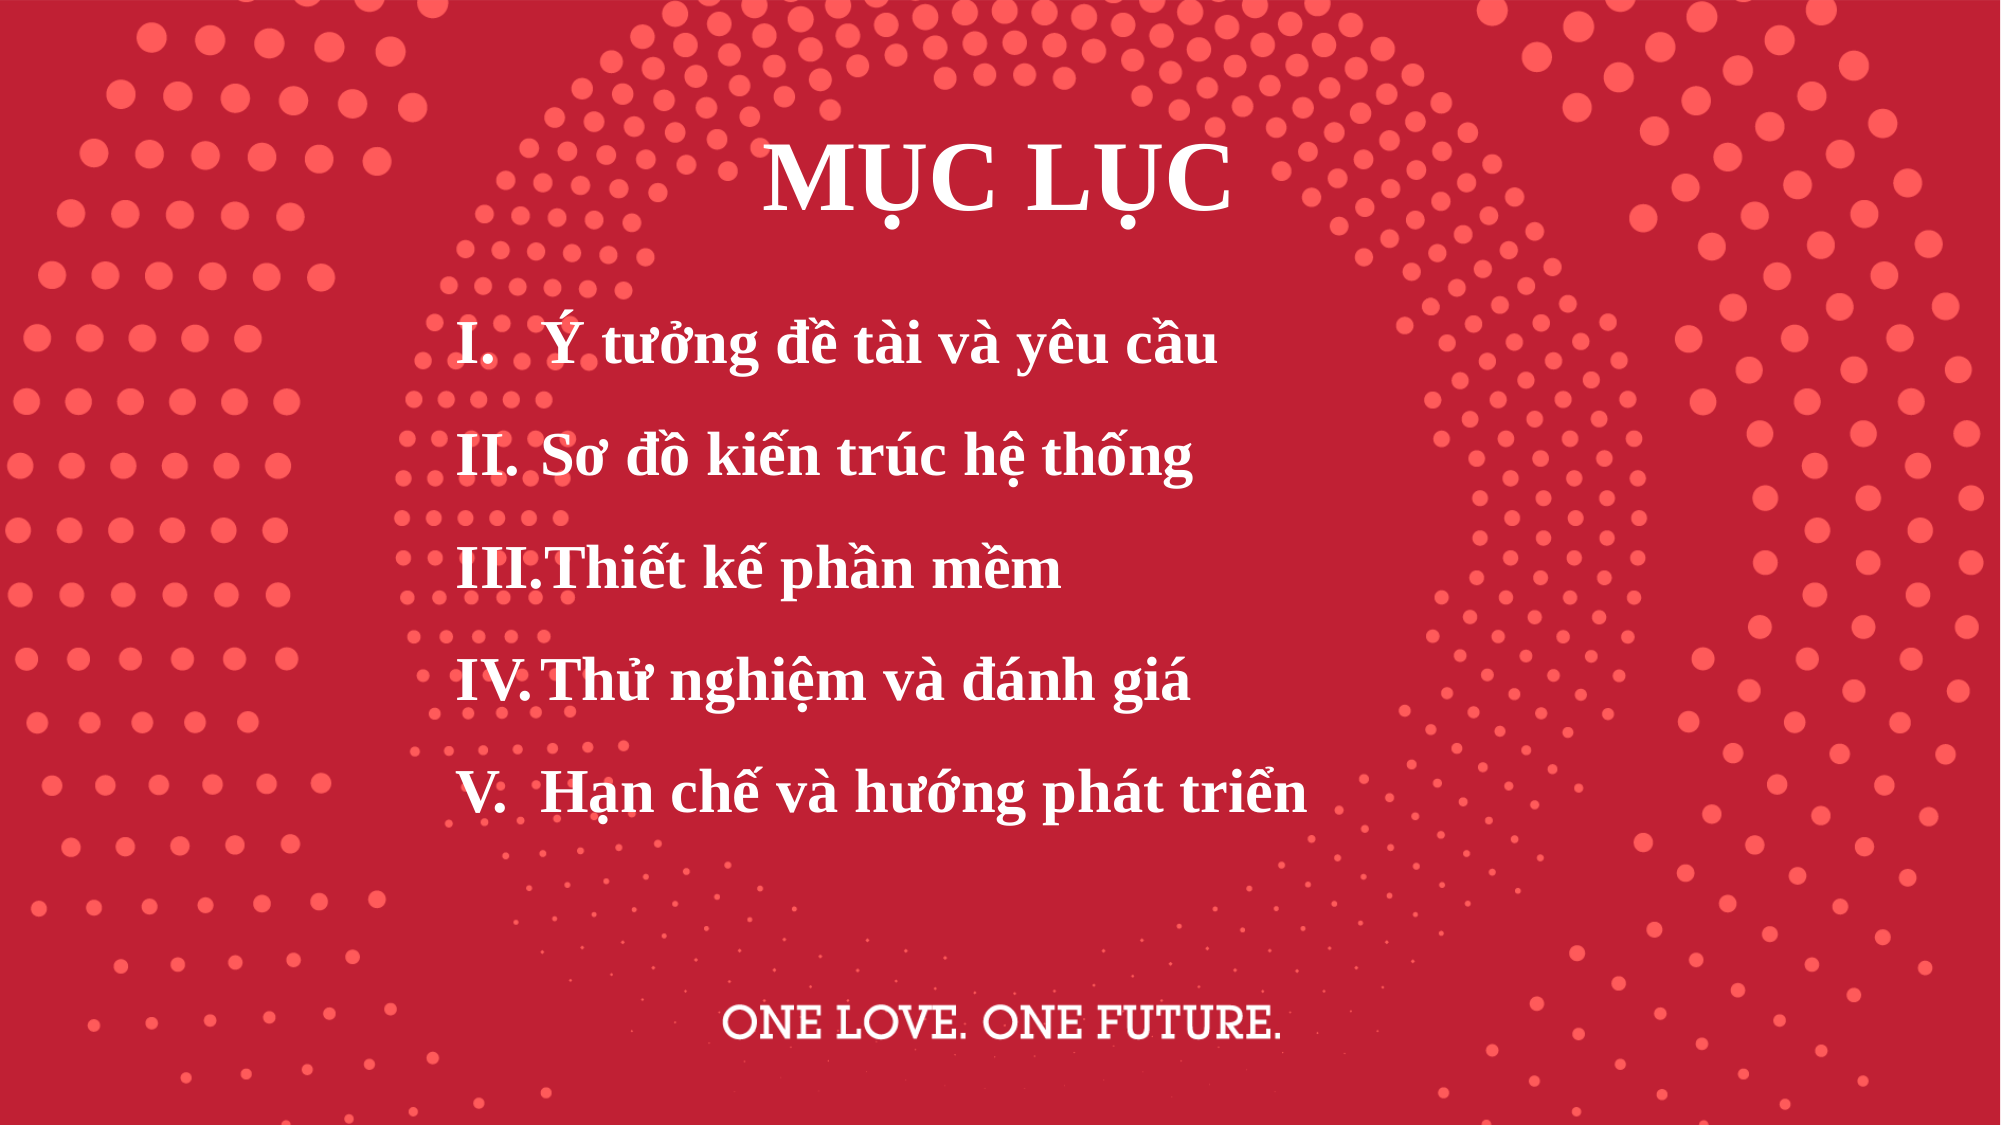

# MỤC LỤC
Ý tưởng đề tài và yêu cầu
Sơ đồ kiến trúc hệ thống
Thiết kế phần mềm
Thử nghiệm và đánh giá
Hạn chế và hướng phát triển